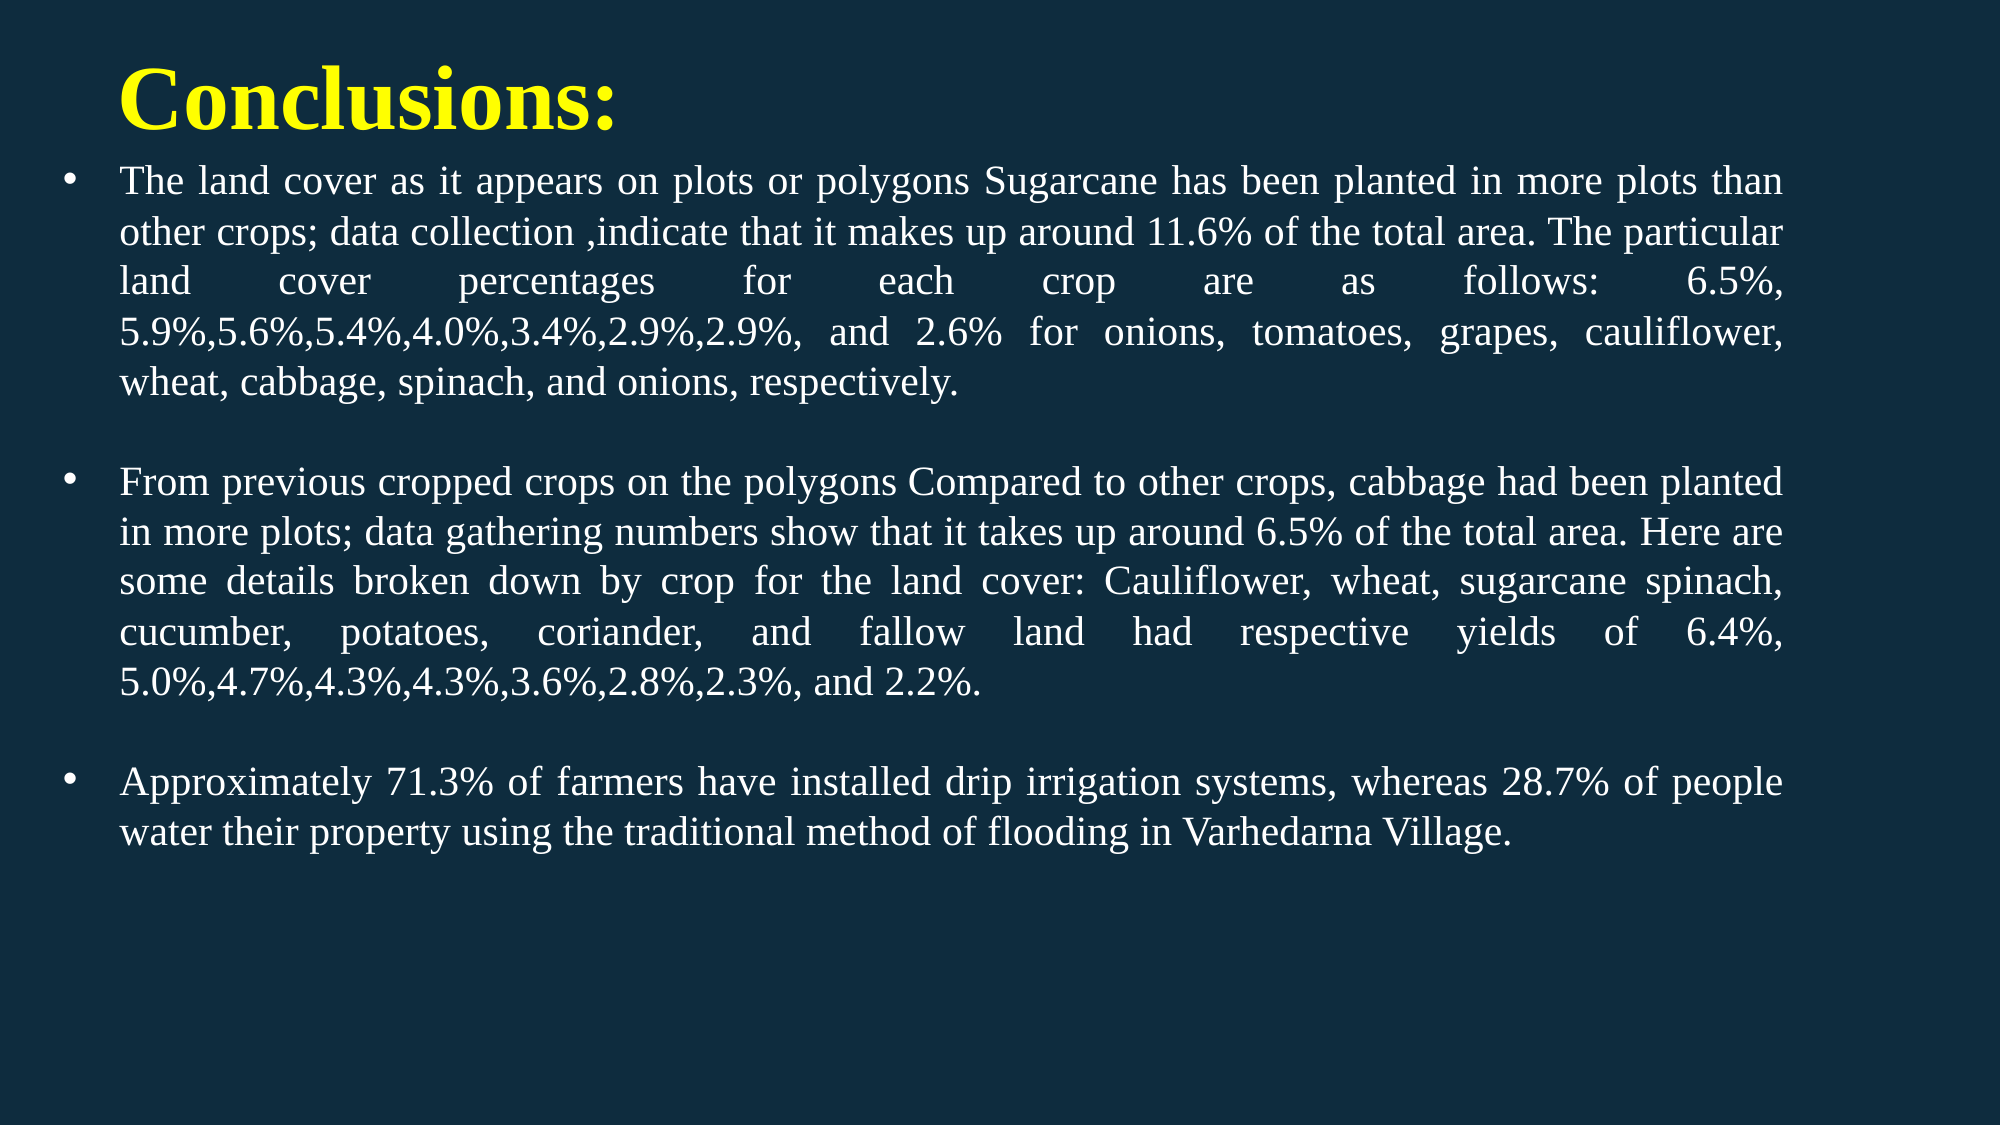

Conclusions:
The land cover as it appears on plots or polygons Sugarcane has been planted in more plots than other crops; data collection ,indicate that it makes up around 11.6% of the total area. The particular land cover percentages for each crop are as follows: 6.5%, 5.9%,5.6%,5.4%,4.0%,3.4%,2.9%,2.9%, and 2.6% for onions, tomatoes, grapes, cauliflower, wheat, cabbage, spinach, and onions, respectively.

From previous cropped crops on the polygons Compared to other crops, cabbage had been planted in more plots; data gathering numbers show that it takes up around 6.5% of the total area. Here are some details broken down by crop for the land cover: Cauliflower, wheat, sugarcane spinach, cucumber, potatoes, coriander, and fallow land had respective yields of 6.4%, 5.0%,4.7%,4.3%,4.3%,3.6%,2.8%,2.3%, and 2.2%.

Approximately 71.3% of farmers have installed drip irrigation systems, whereas 28.7% of people water their property using the traditional method of flooding in Varhedarna Village.